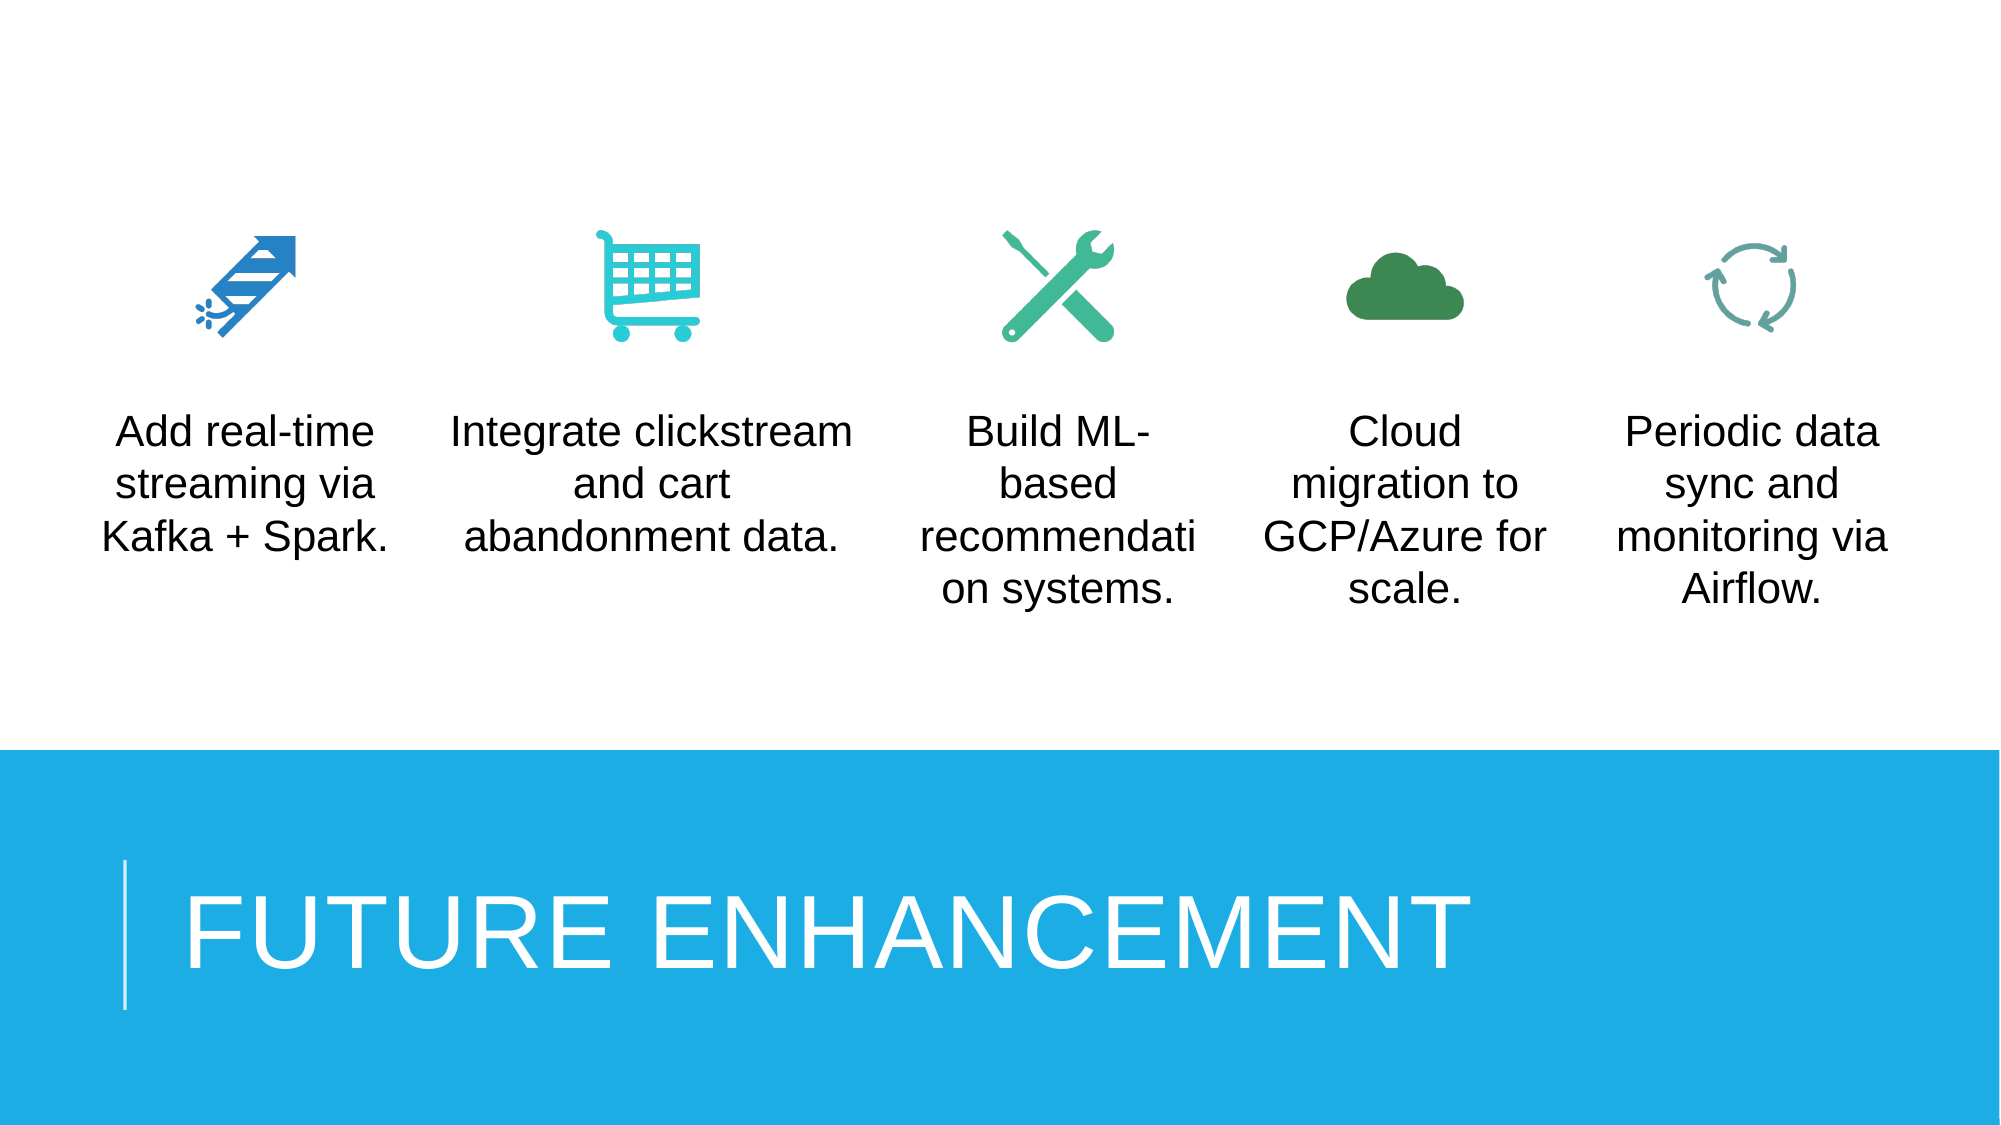

Add real-time streaming via Kafka + Spark.
Integrate clickstream and cart abandonment data.
Build ML-based recommendation systems.
Cloud migration to GCP/Azure for scale.
Periodic data sync and monitoring via Airflow.

# Future Enhancement